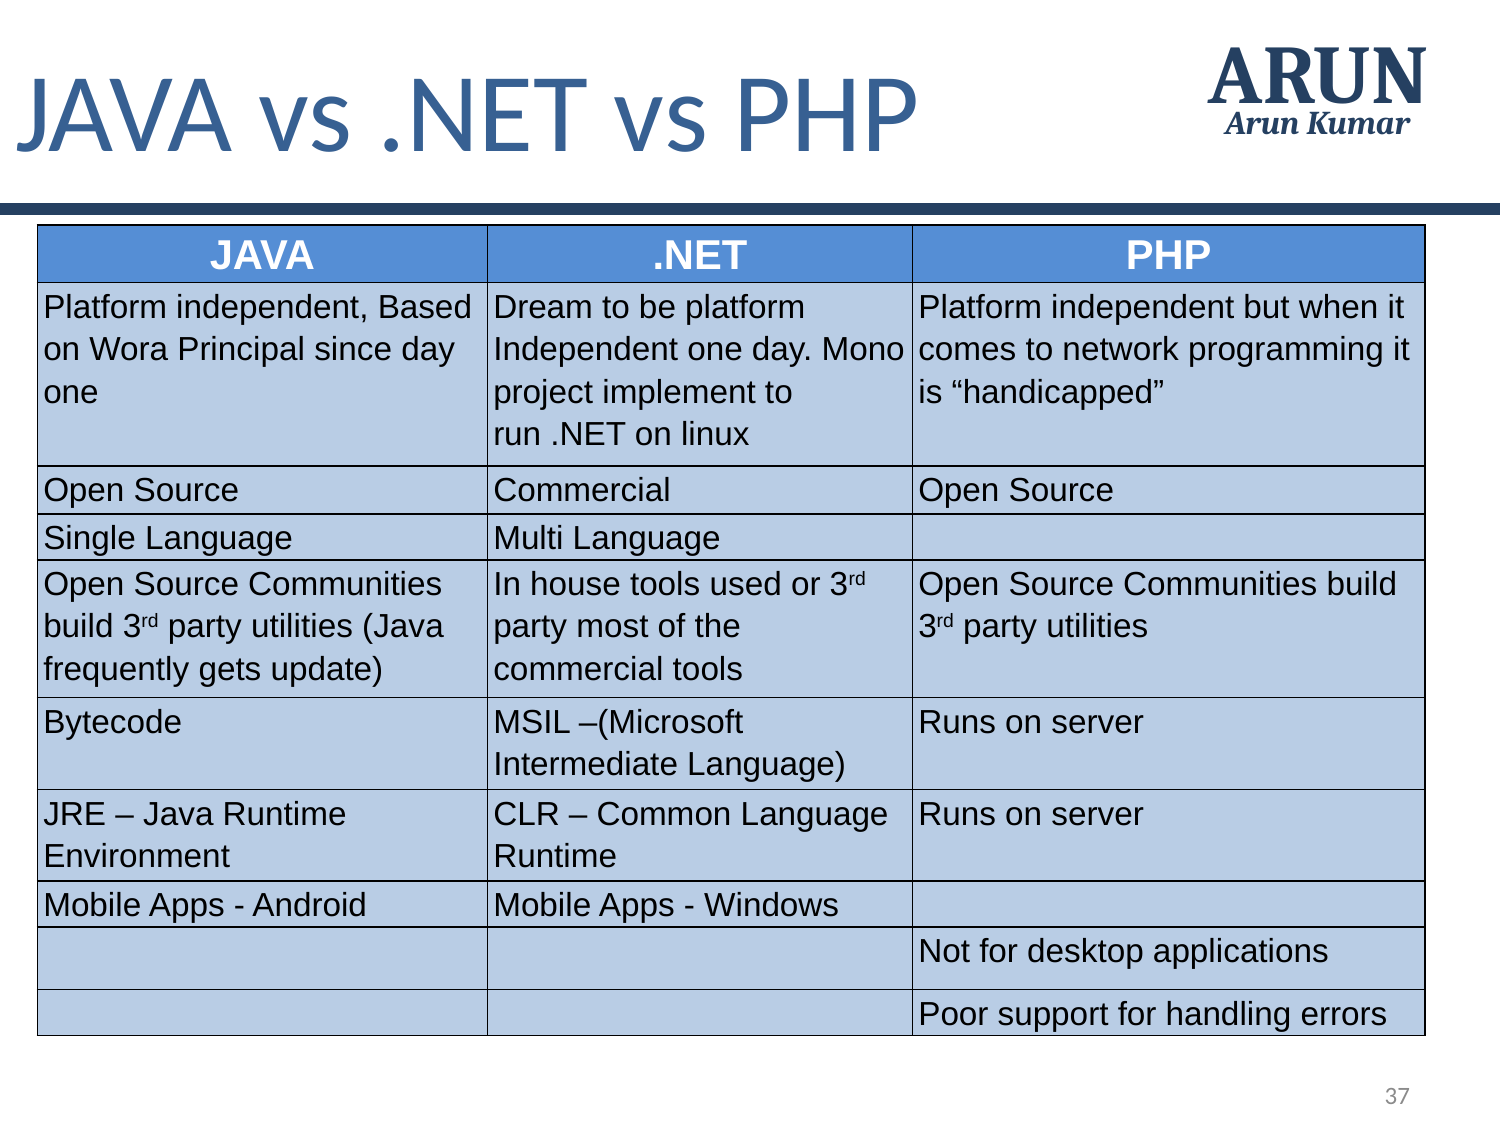

JAVA vs .NET vs PHP

ARUN
Arun Kumar

| JAVA | .NET | PHP |
| --- | --- | --- |
| Platform independent, Based on Wora Principal since day one | Dream to be platform Independent one day. Mono project implement to run .NET on linux | Platform independent but when it comes to network programming it is “handicapped” |
| Open Source | Commercial | Open Source |
| Single Language | Multi Language |  |
| Open Source Communities build 3rd party utilities (Java frequently gets update) | In house tools used or 3rd party most of the commercial tools | Open Source Communities build 3rd party utilities |
| Bytecode | MSIL –(Microsoft Intermediate Language) | Runs on server |
| JRE – Java Runtime Environment | CLR – Common Language Runtime | Runs on server |
| Mobile Apps - Android | Mobile Apps - Windows |  |
|  |  | Not for desktop applications |
|  |  | Poor support for handling errors |
37